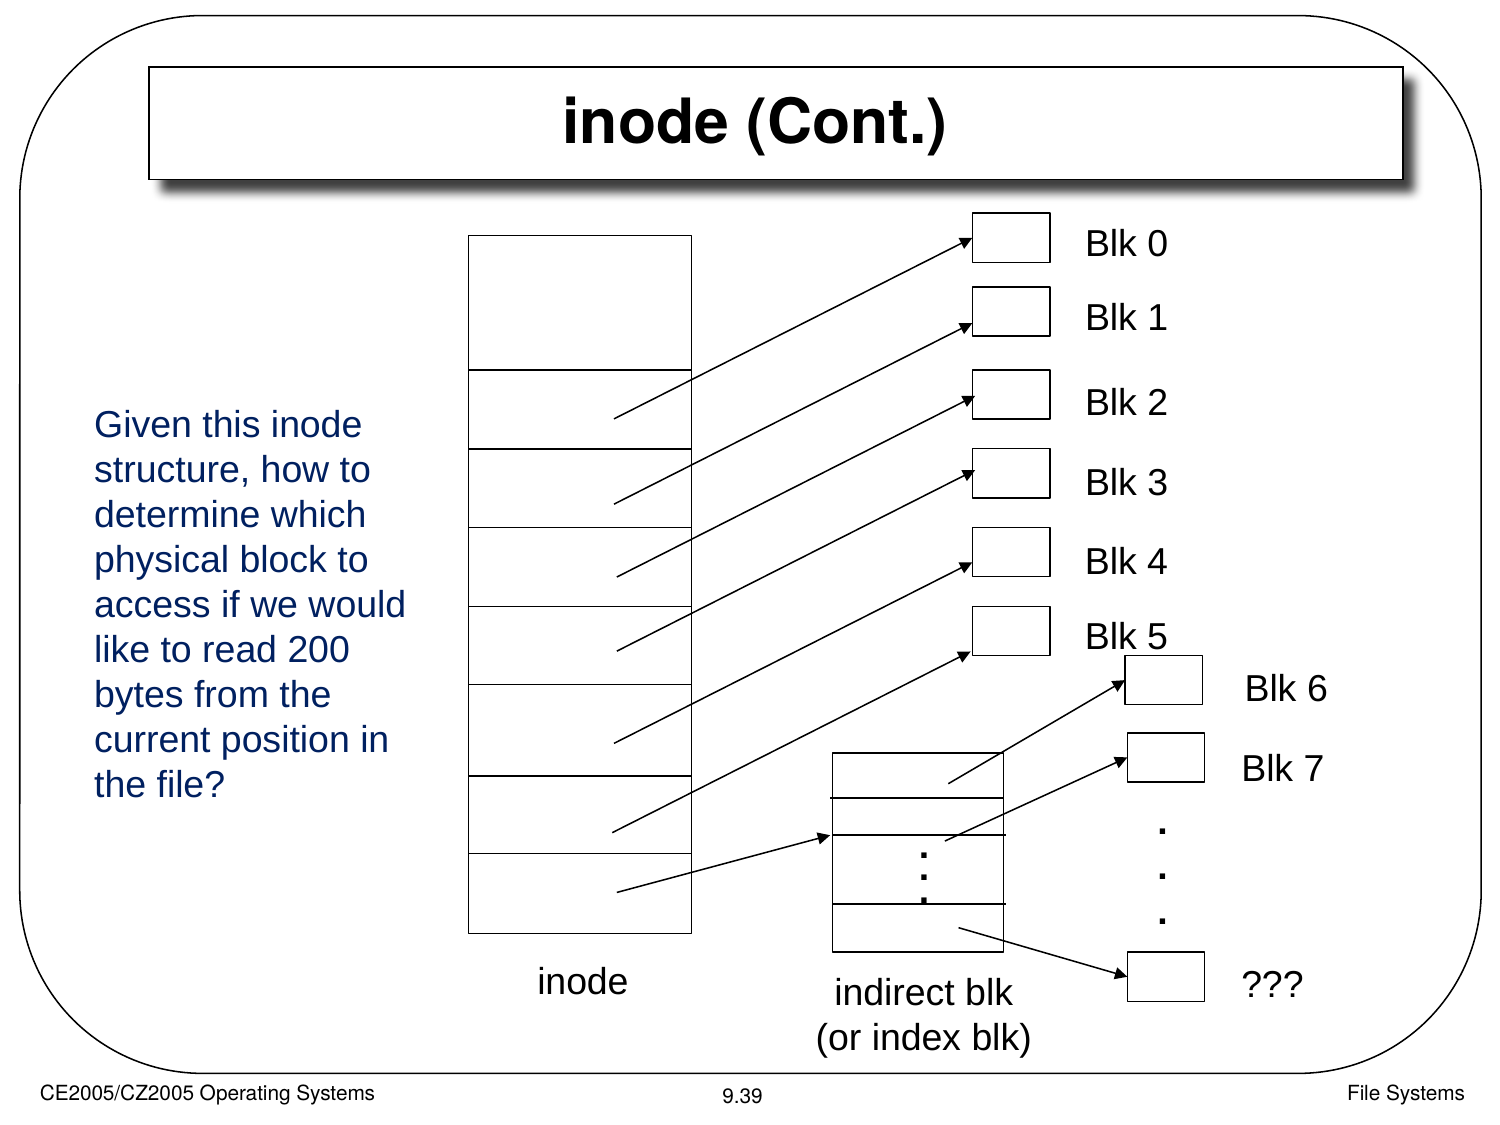

# inode (Cont.)
Blk 0

Blk 1

Blk 2

Blk 3

Blk 4
Blk 5

Blk 6

Blk 7

.
.
.
.
.
.
inode

???
indirect blk
(or index blk)
Given this inode structure, how to determine which physical block to access if we would like to read 200 bytes from the current position in the file?